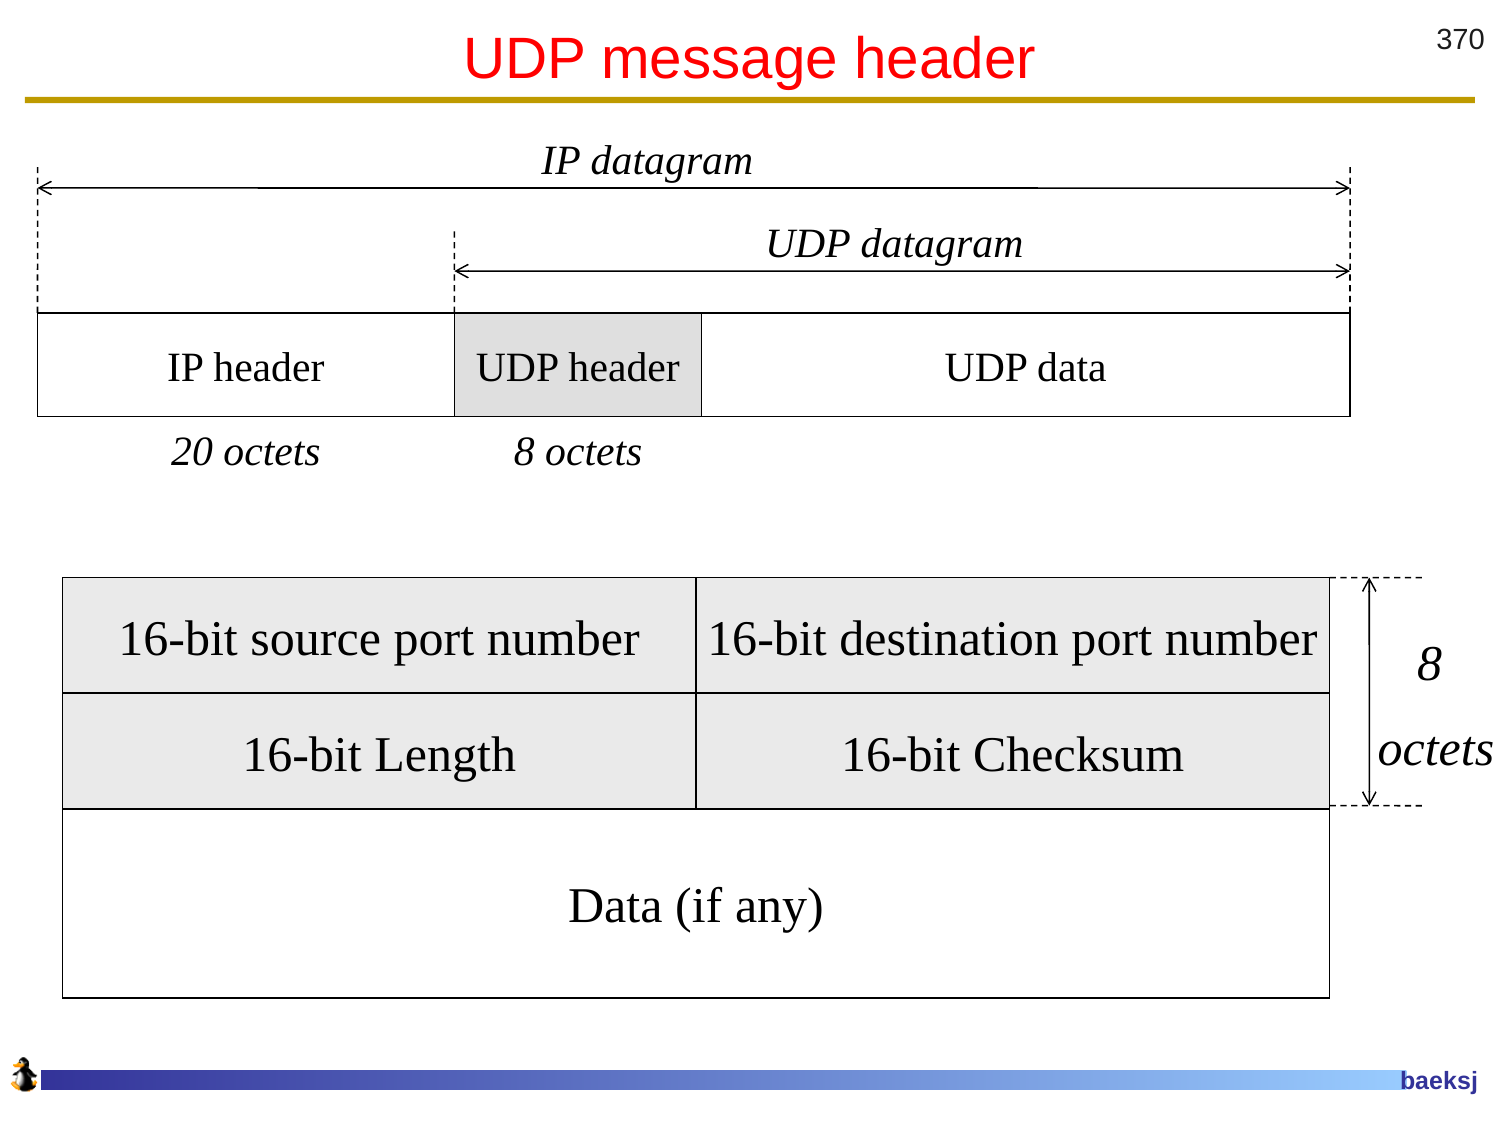

# UDP message header
370
IP datagram

UDP datagram

IP header
UDP header
UDP data
20 octets
8 octets
16-bit source port number
16-bit destination port number

8
octets
16-bit Length
16-bit Checksum
Data (if any)